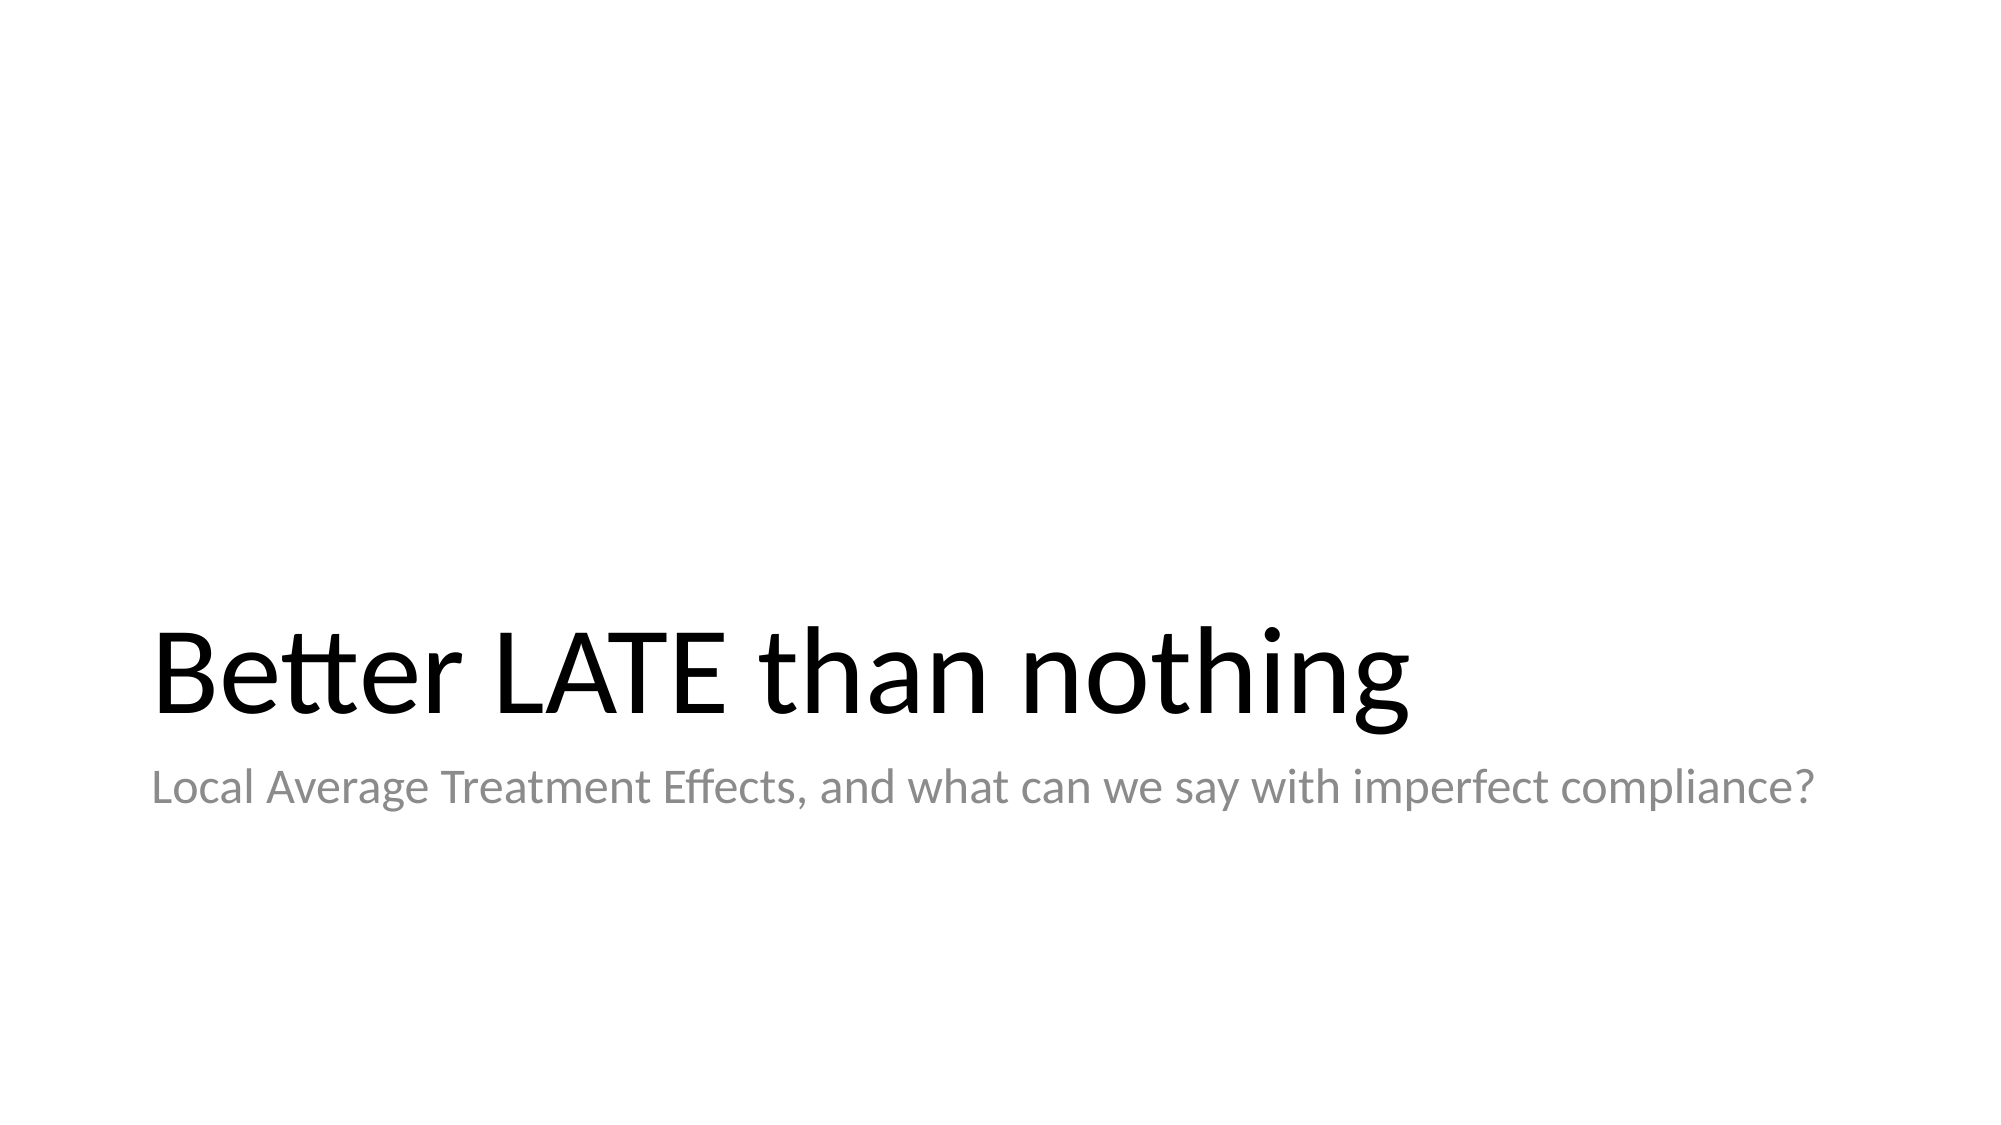

# Better LATE than nothing
Local Average Treatment Effects, and what can we say with imperfect compliance?